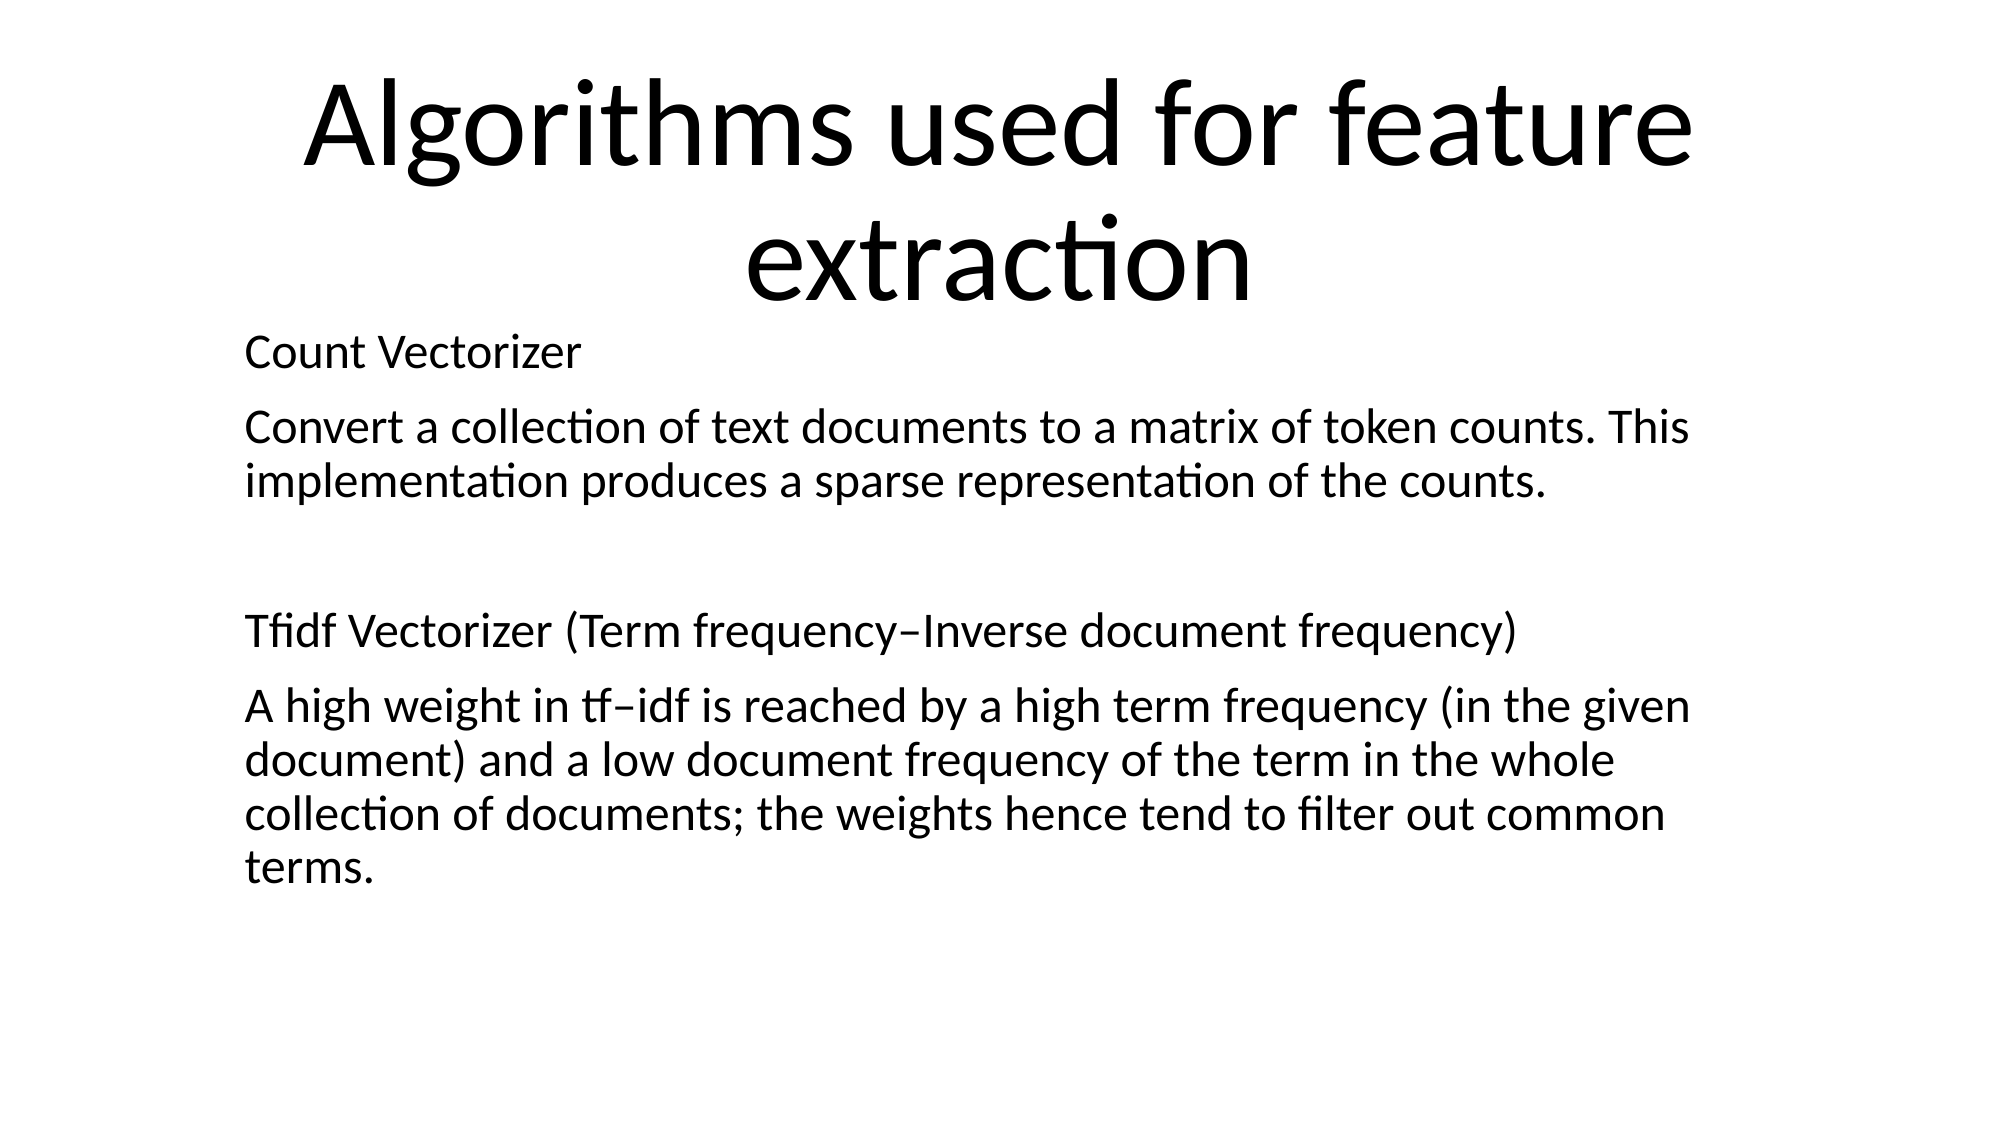

# Algorithms used for feature extraction
Count Vectorizer
Convert a collection of text documents to a matrix of token counts. This implementation produces a sparse representation of the counts.

Tfidf Vectorizer (Term frequency–Inverse document frequency)
A high weight in tf–idf is reached by a high term frequency (in the given document) and a low document frequency of the term in the whole collection of documents; the weights hence tend to filter out common terms.